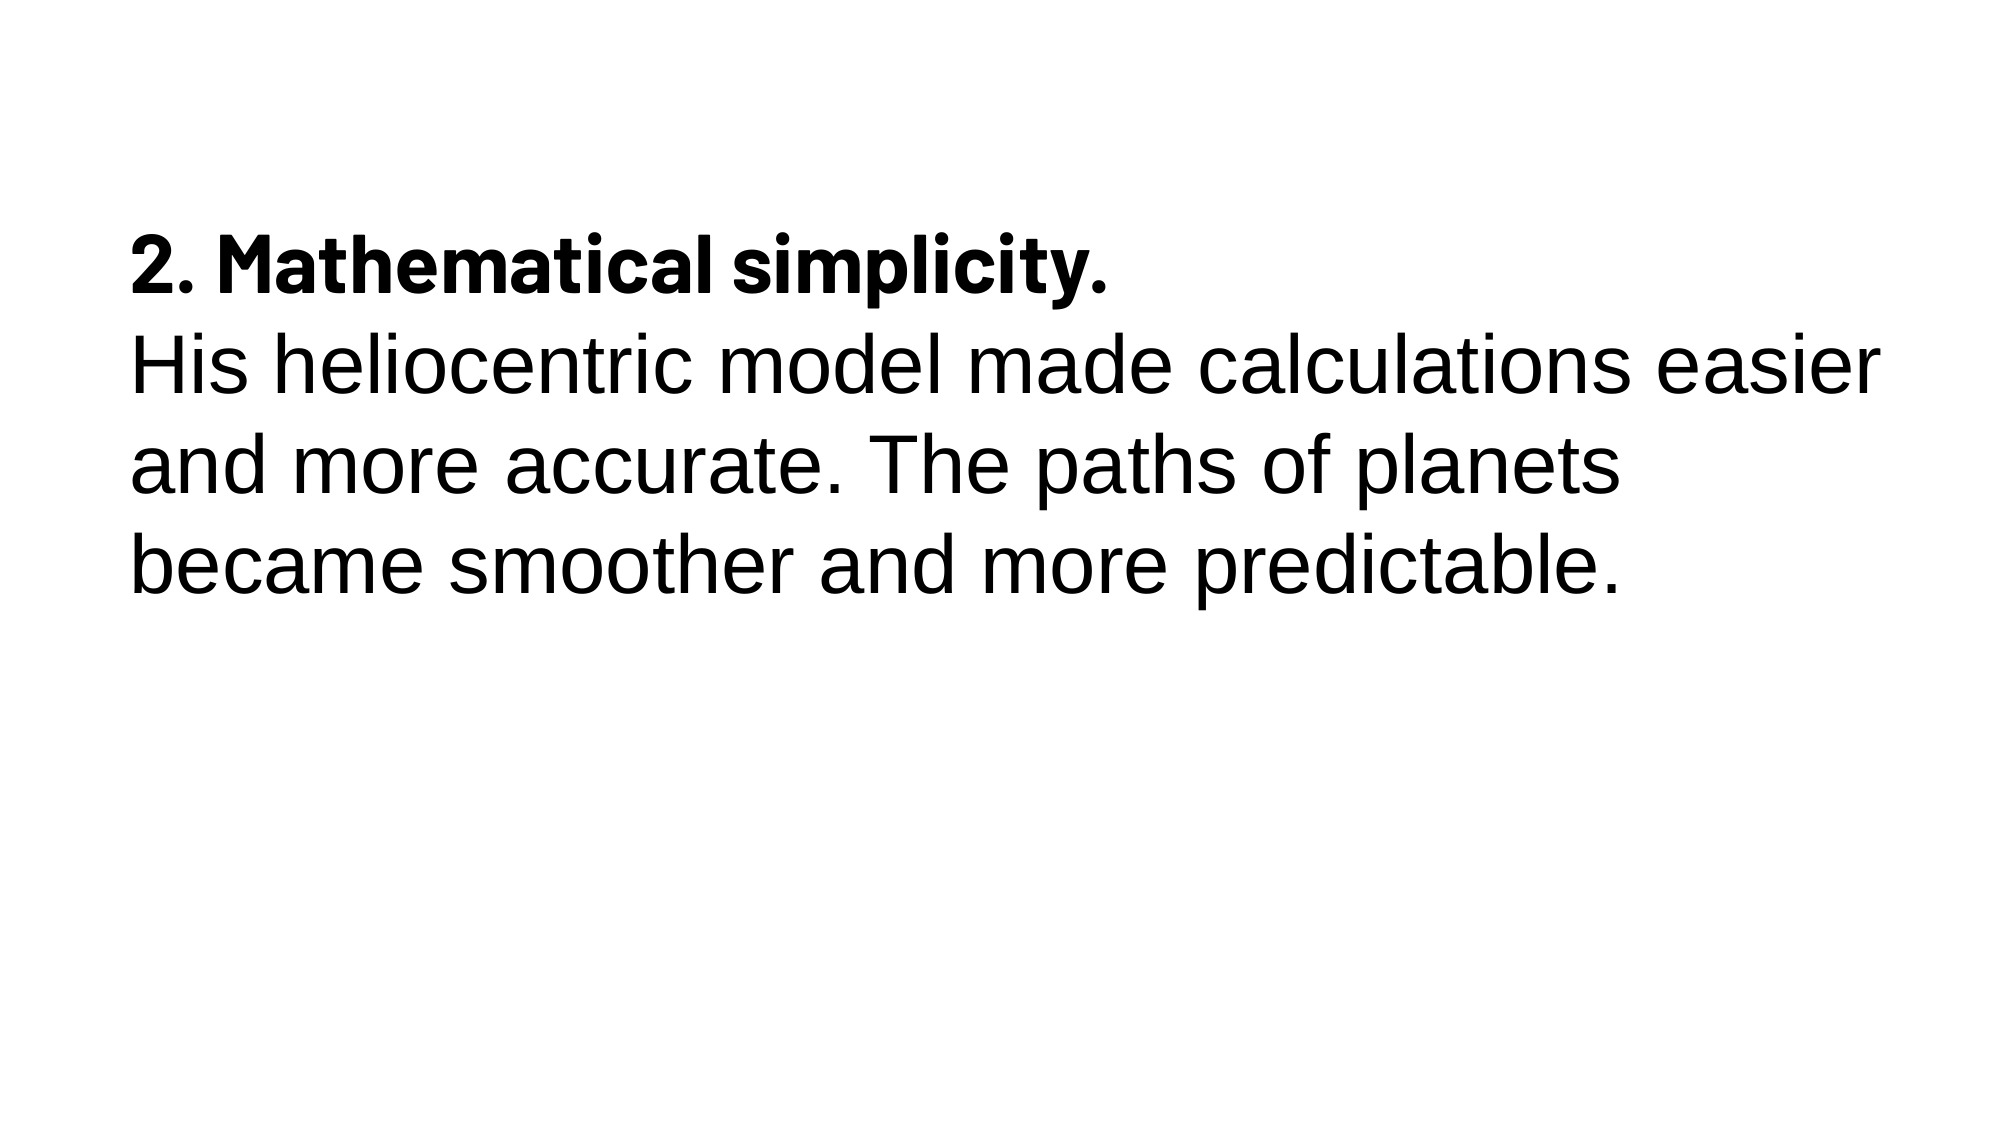

2. Mathematical simplicity.
His heliocentric model made calculations easier and more accurate. The paths of planets became smoother and more predictable.